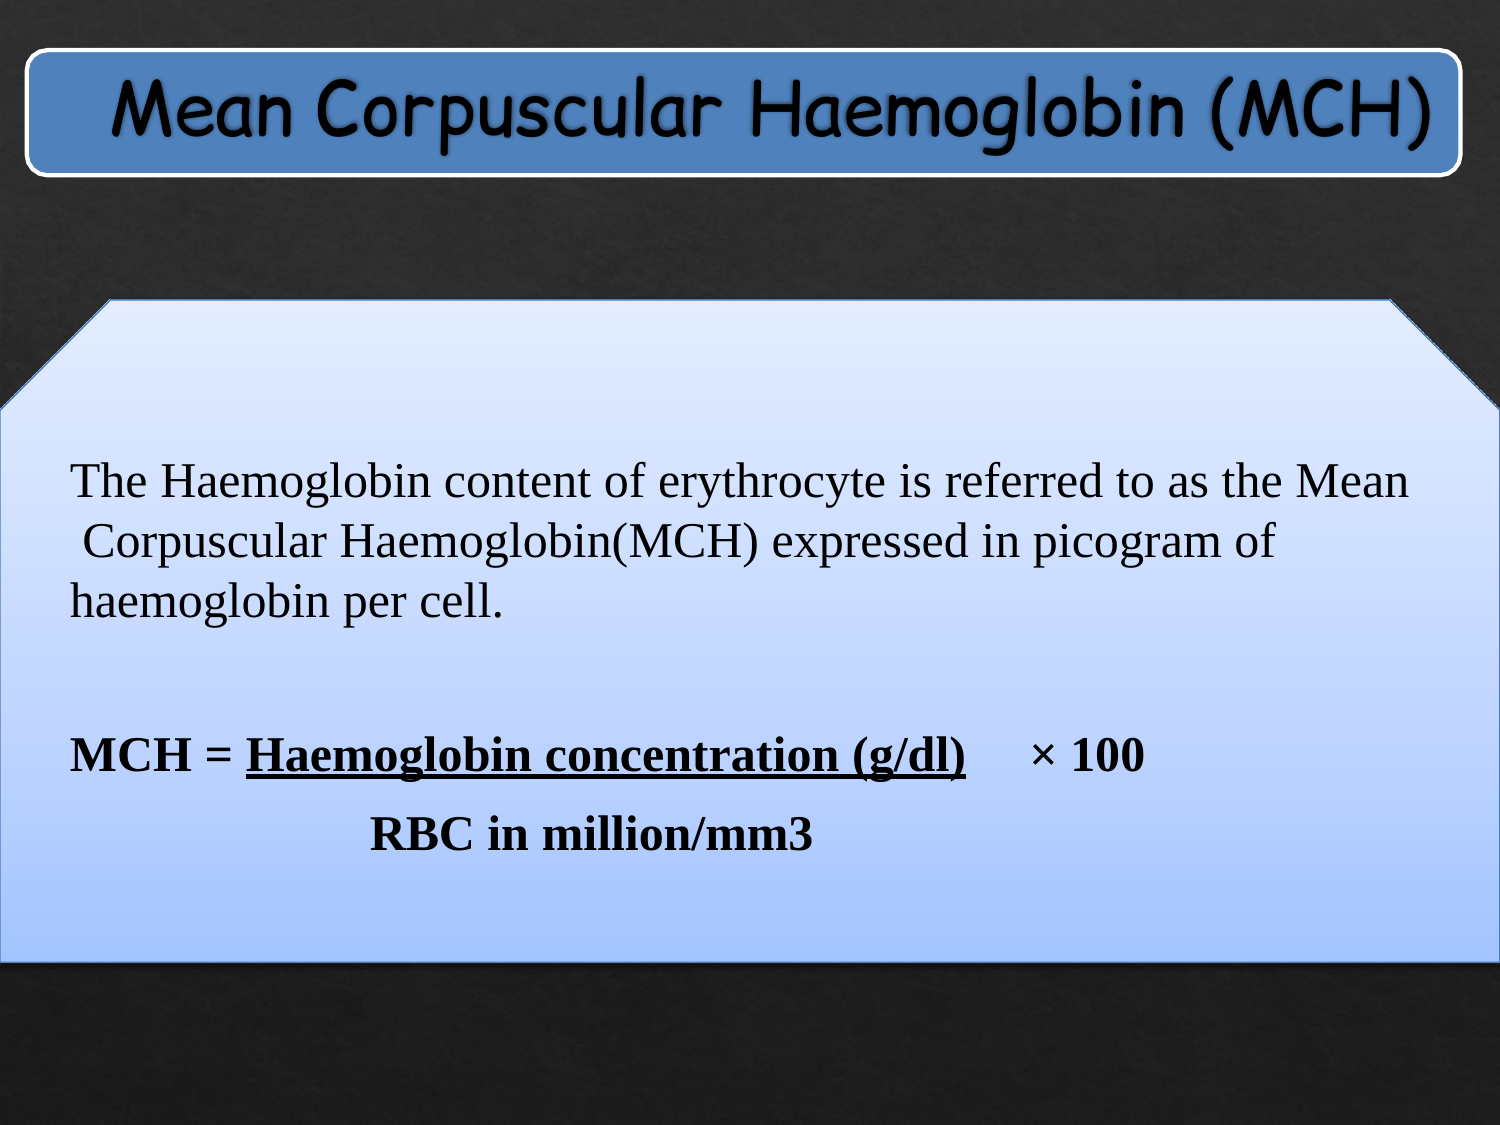

# Mean Corpuscular Haemoglobin (MCH)

The Haemoglobin content of erythrocyte is referred to as the Mean  Corpuscular Haemoglobin(MCH) expressed in picogram of  haemoglobin per cell.

MCH = Haemoglobin concentration (g/dl)	× 100
RBC in million/mm3